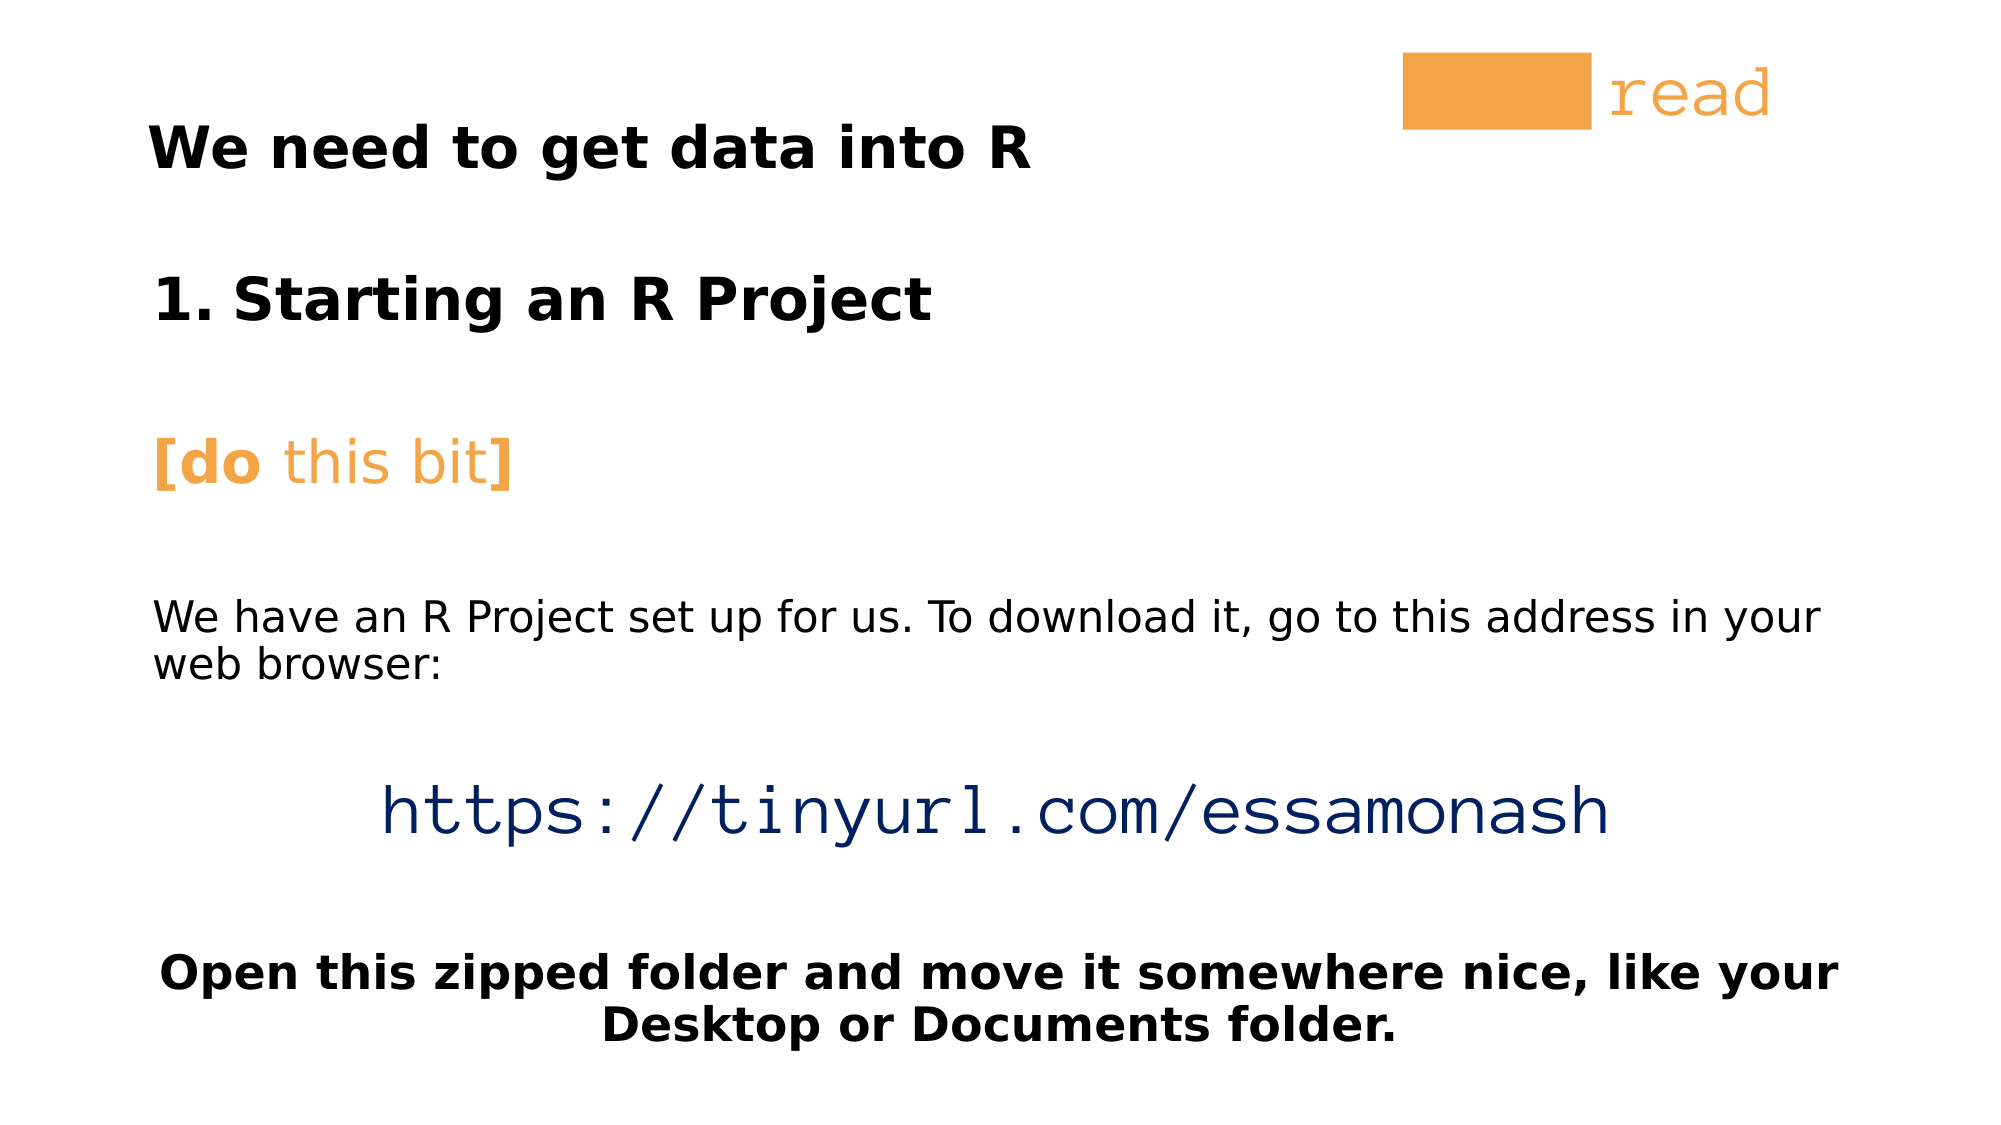

read

We need to get data into R
Starting an R Project

[do this bit]

We have an R Project set up for us. To download it, go to this address in your web browser:
https://tinyurl.com/essamonash

Open this zipped folder and move it somewhere nice, like your Desktop or Documents folder.